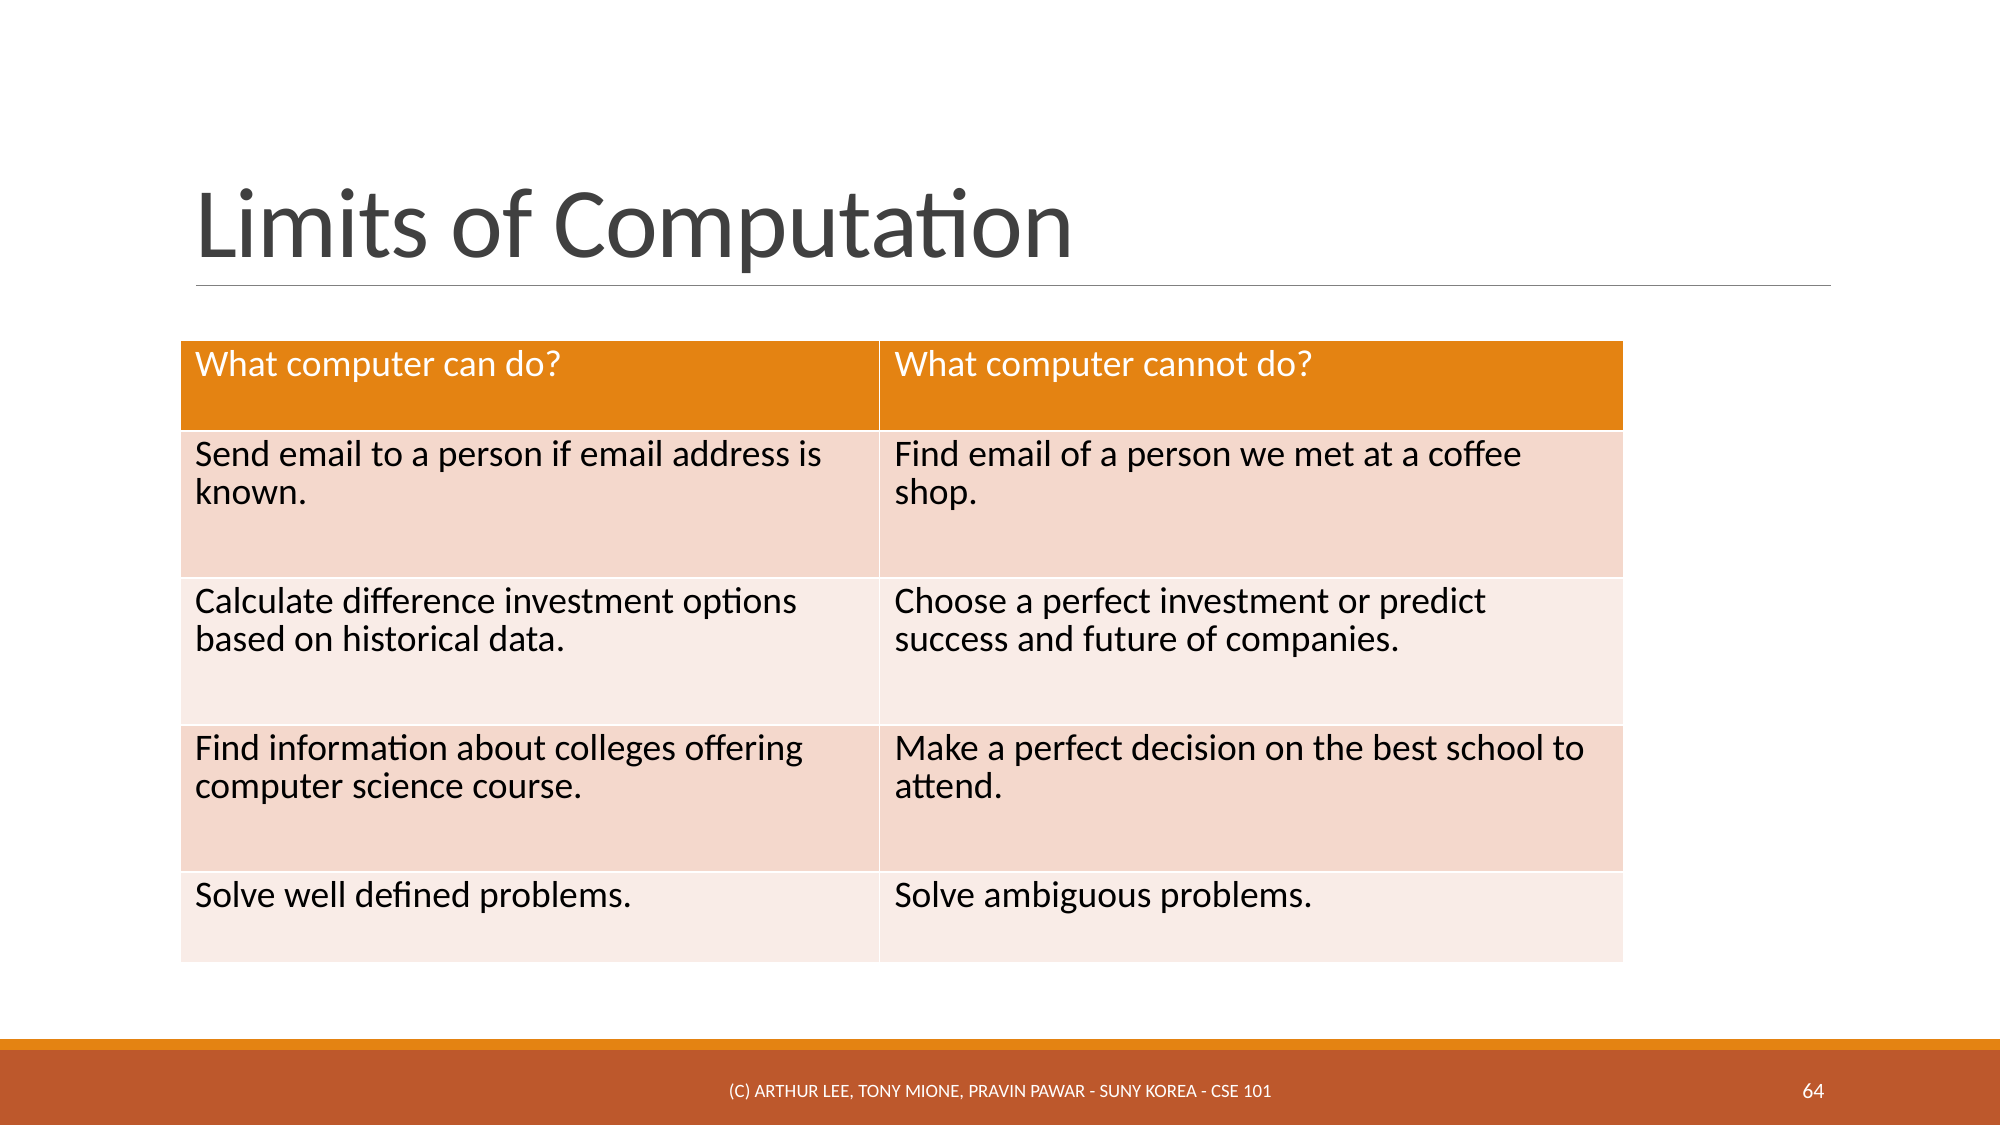

# Limits of Computation

| What computer can do? | What computer cannot do? |
| --- | --- |
| Send email to a person if email address is known. | Find email of a person we met at a coffee shop. |
| Calculate difference investment options based on historical data. | Choose a perfect investment or predict success and future of companies. |
| Find information about colleges offering computer science course. | Make a perfect decision on the best school to attend. |
| Solve well defined problems. | Solve ambiguous problems. |
(c) Arthur Lee, Tony Mione, Pravin Pawar - SUNY Korea - CSE 101
64